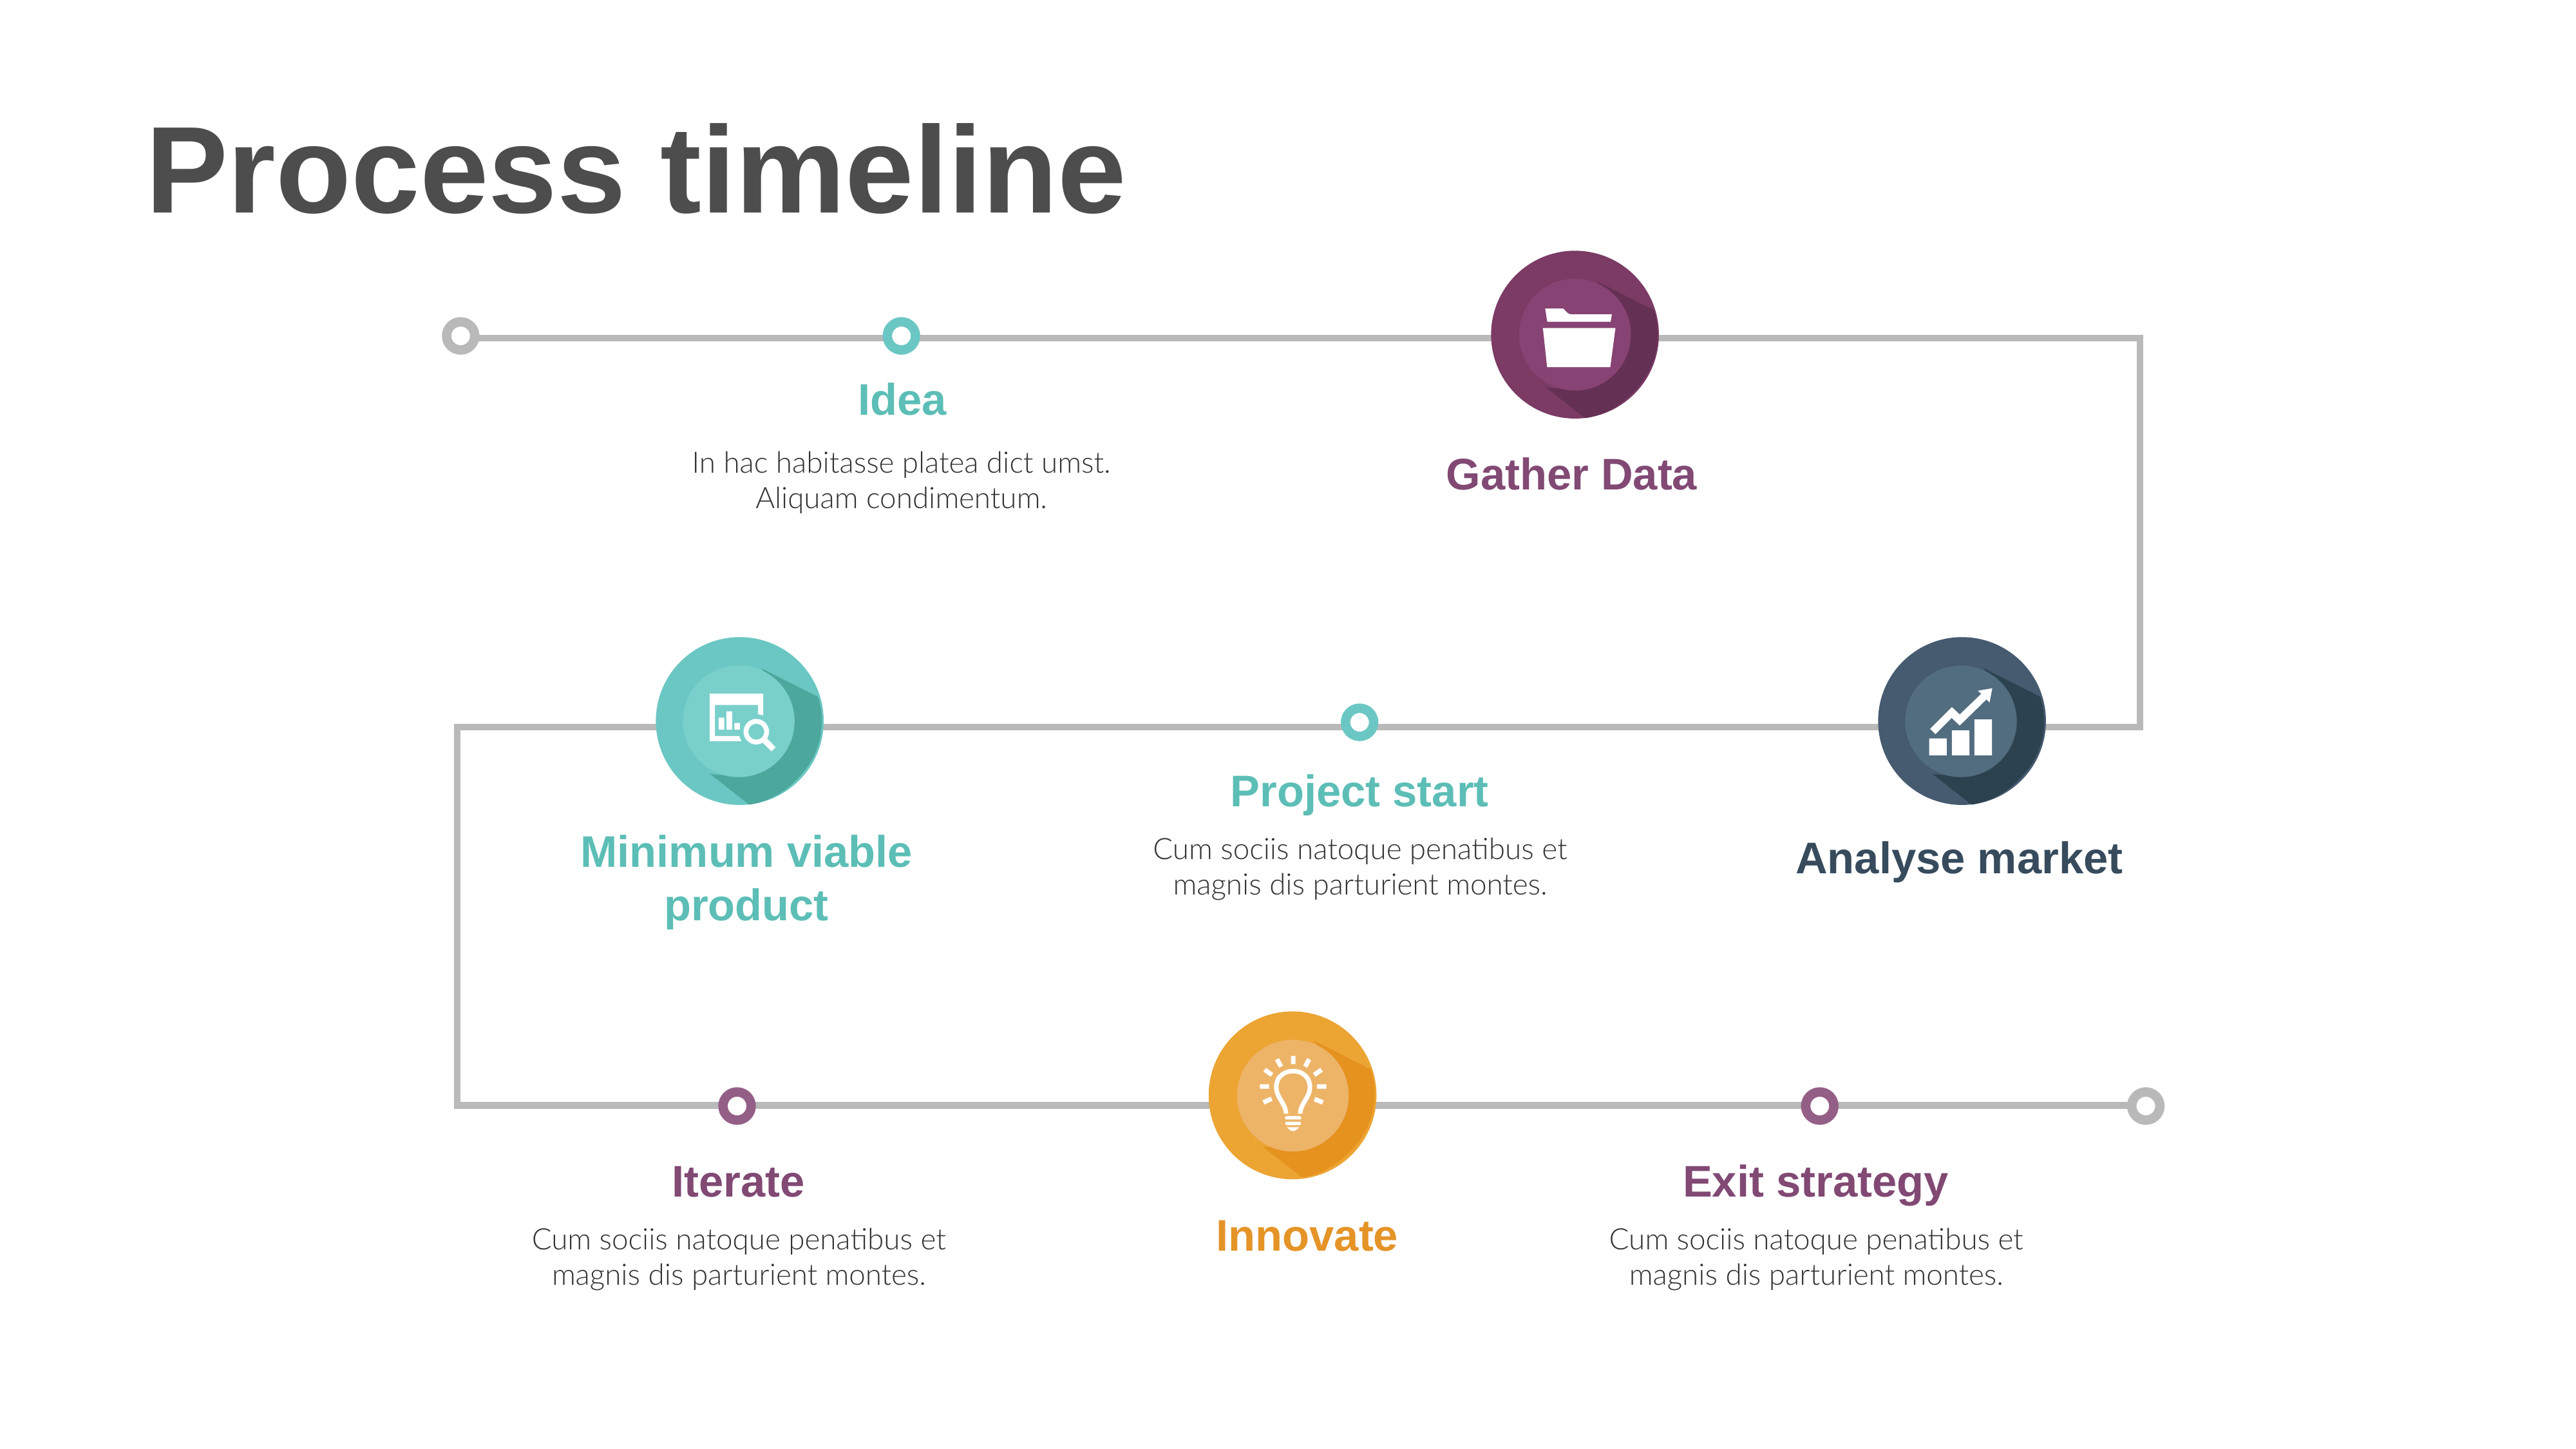

Process timeline

Idea
In hac habitasse platea dict umst. Aliquam condimentum.
Gather Data

Project start
Minimum viable
product
Cum sociis natoque penatibus et magnis dis parturient montes.
Analyse market

Iterate
Exit strategy
Innovate
Cum sociis natoque penatibus et magnis dis parturient montes.
Cum sociis natoque penatibus et magnis dis parturient montes.